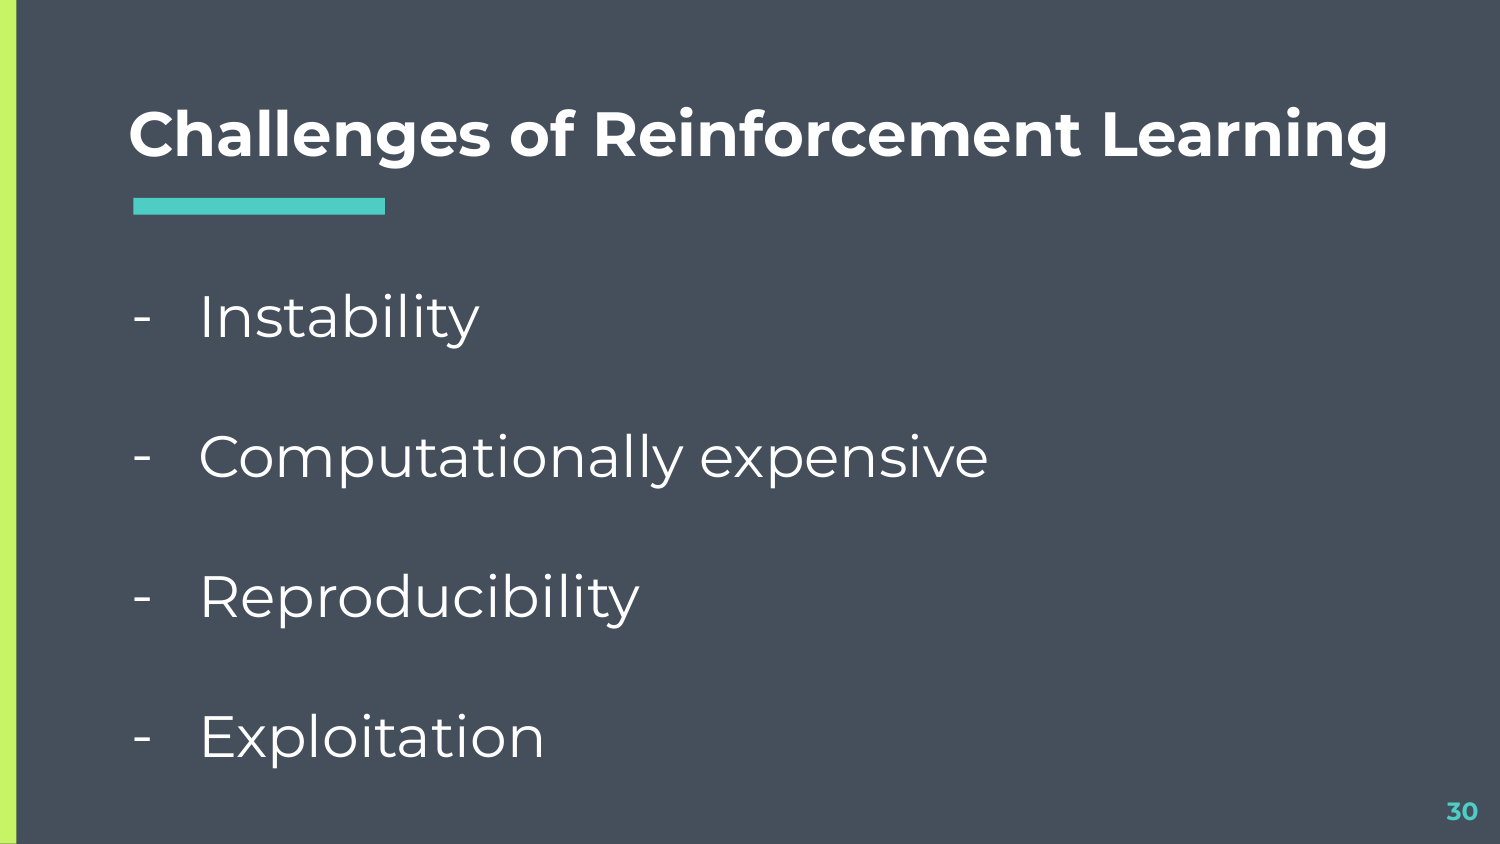

# Challenges of Reinforcement Learning
Instability

Computationally expensive

Reproducibility

Exploitation
30